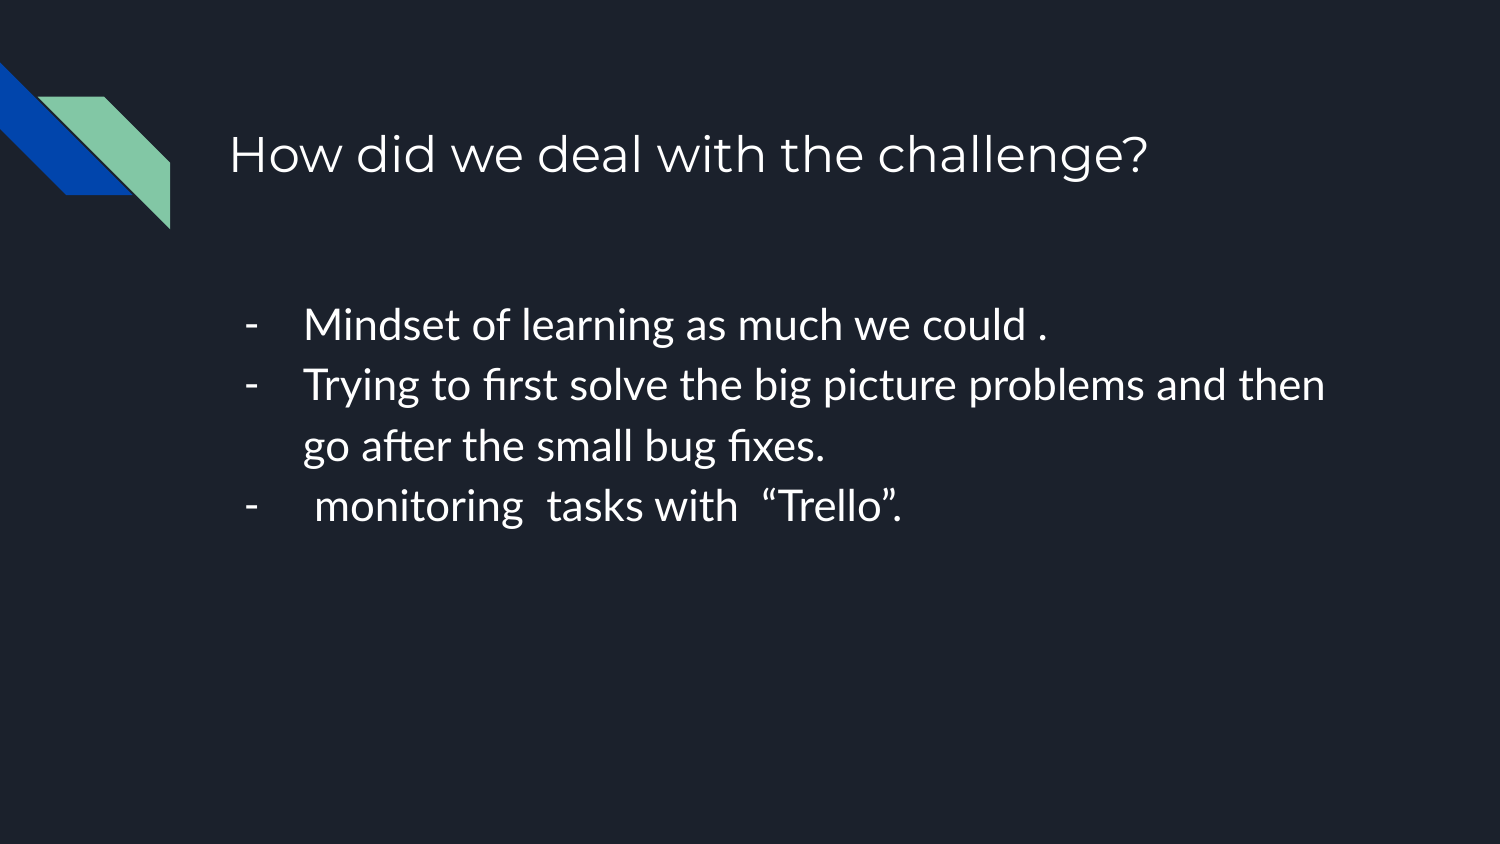

# How did we deal with the challenge?
Mindset of learning as much we could .
Trying to first solve the big picture problems and then go after the small bug fixes.
 monitoring  tasks with  “Trello”.